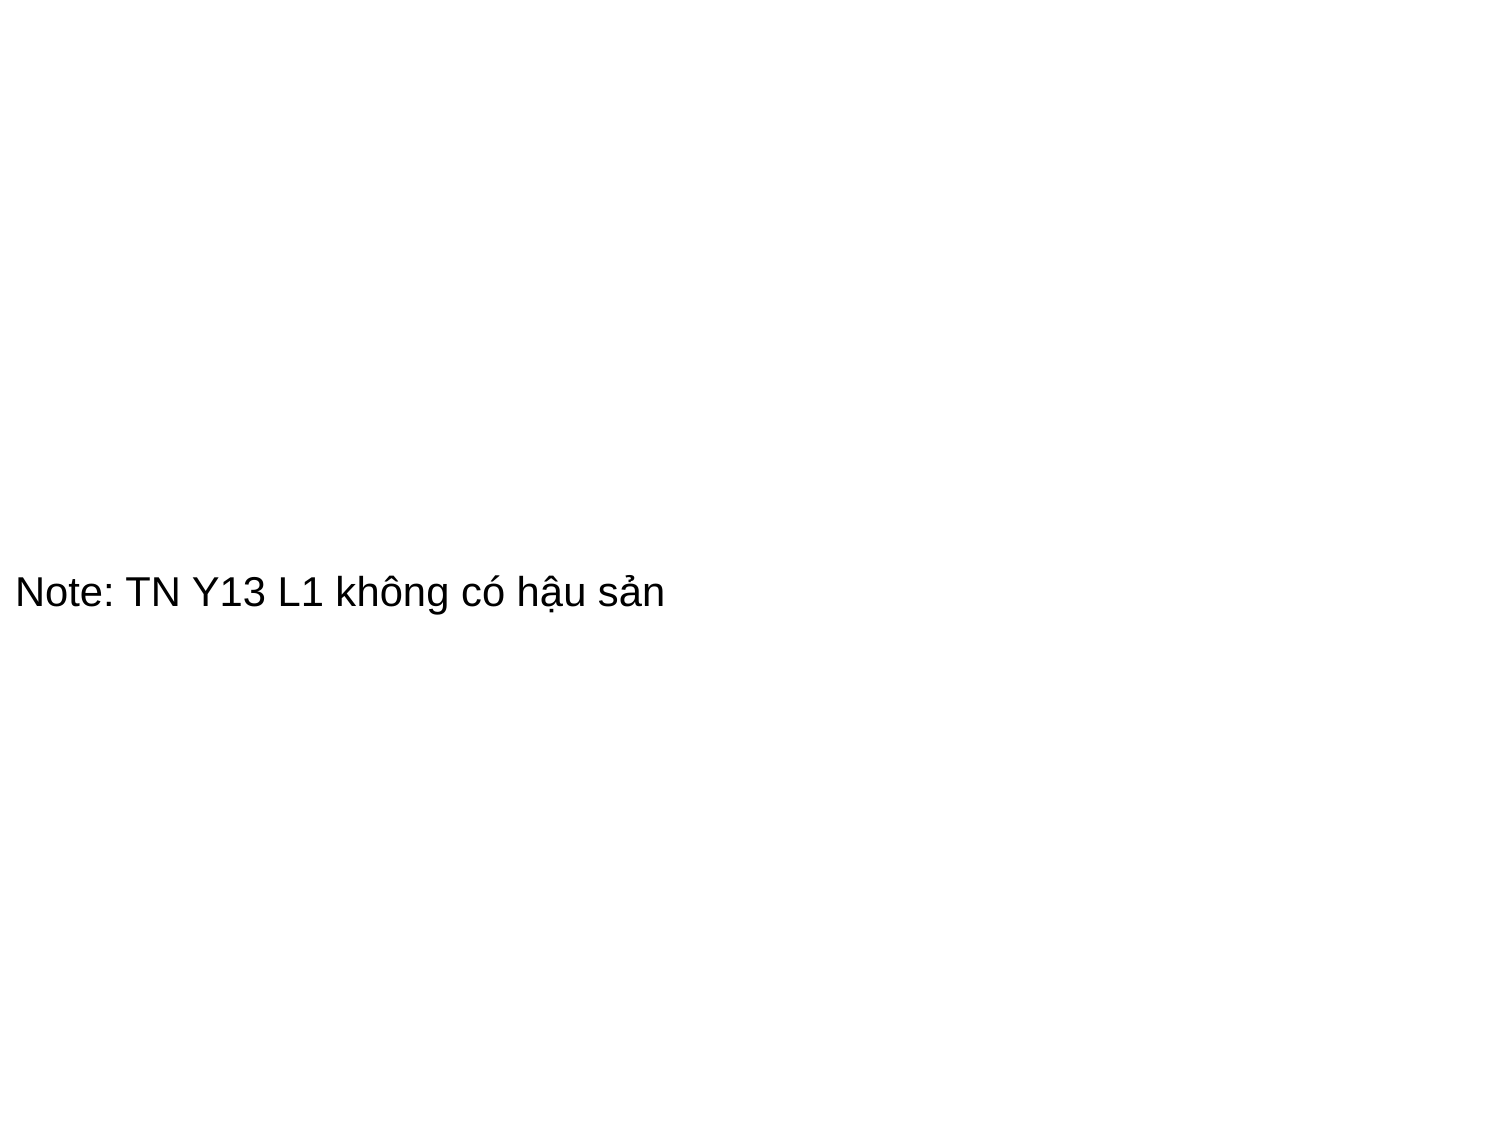

Note: TN Y13 L1 không có hậu sản